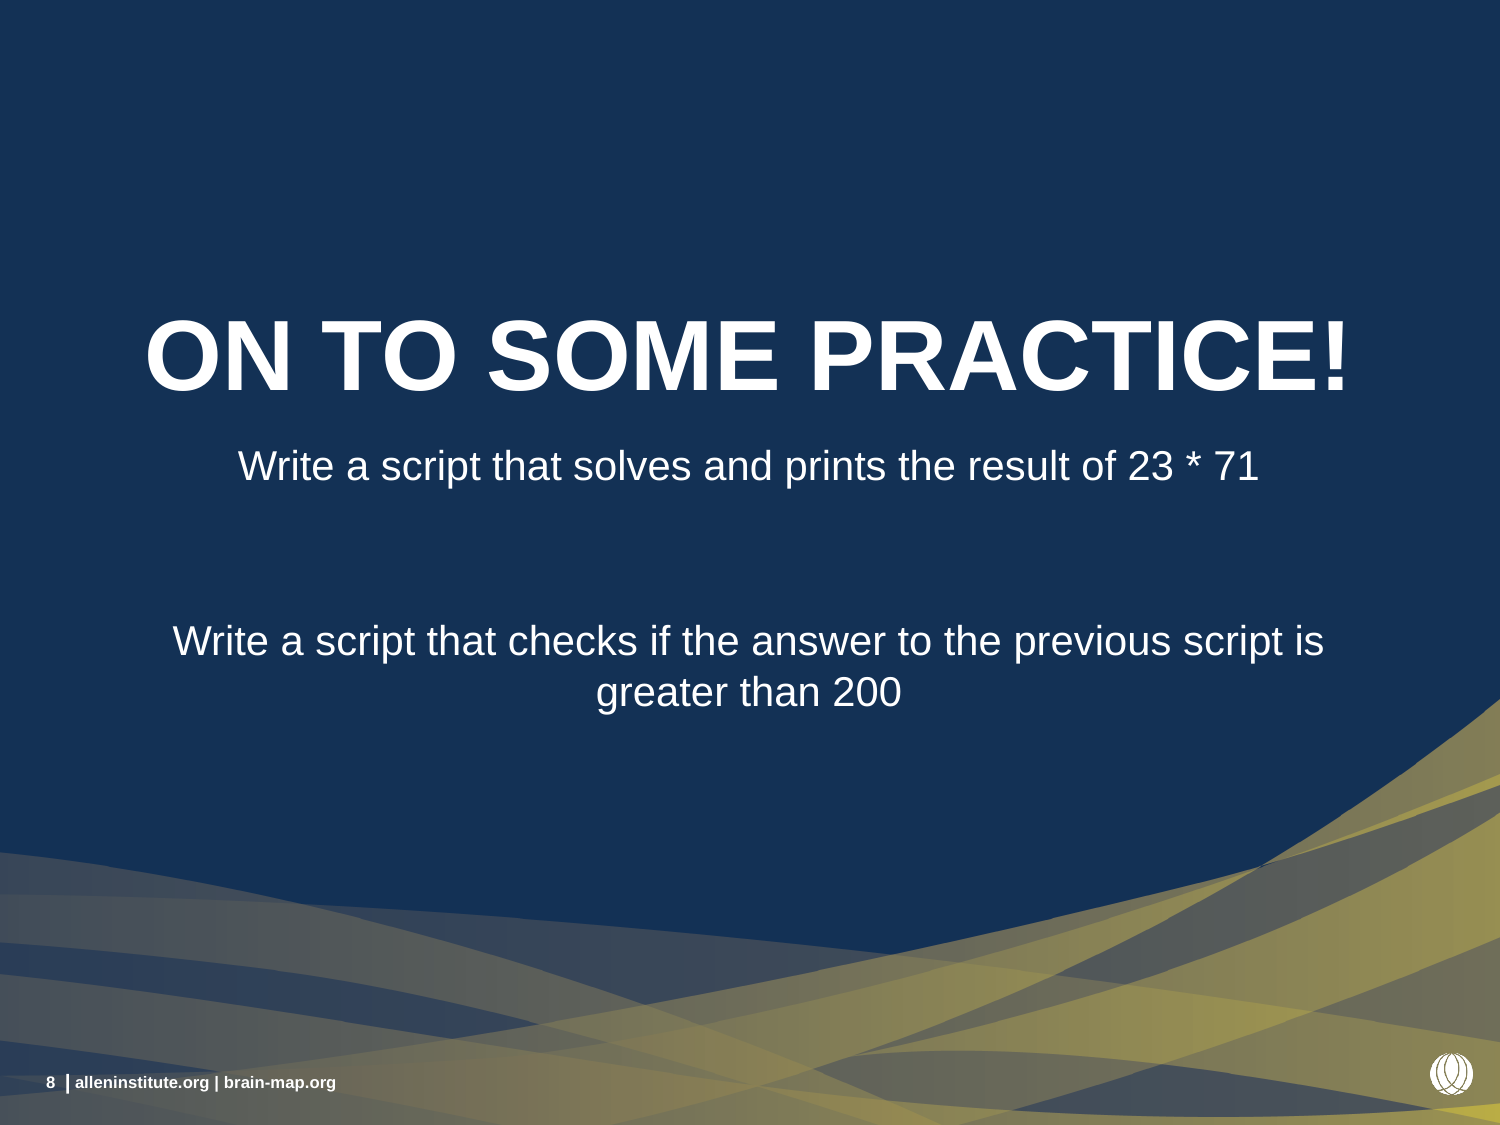

# On to some Practice!
Write a script that solves and prints the result of 23 * 71

Write a script that checks if the answer to the previous script is greater than 200

8
alleninstitute.org | brain-map.org